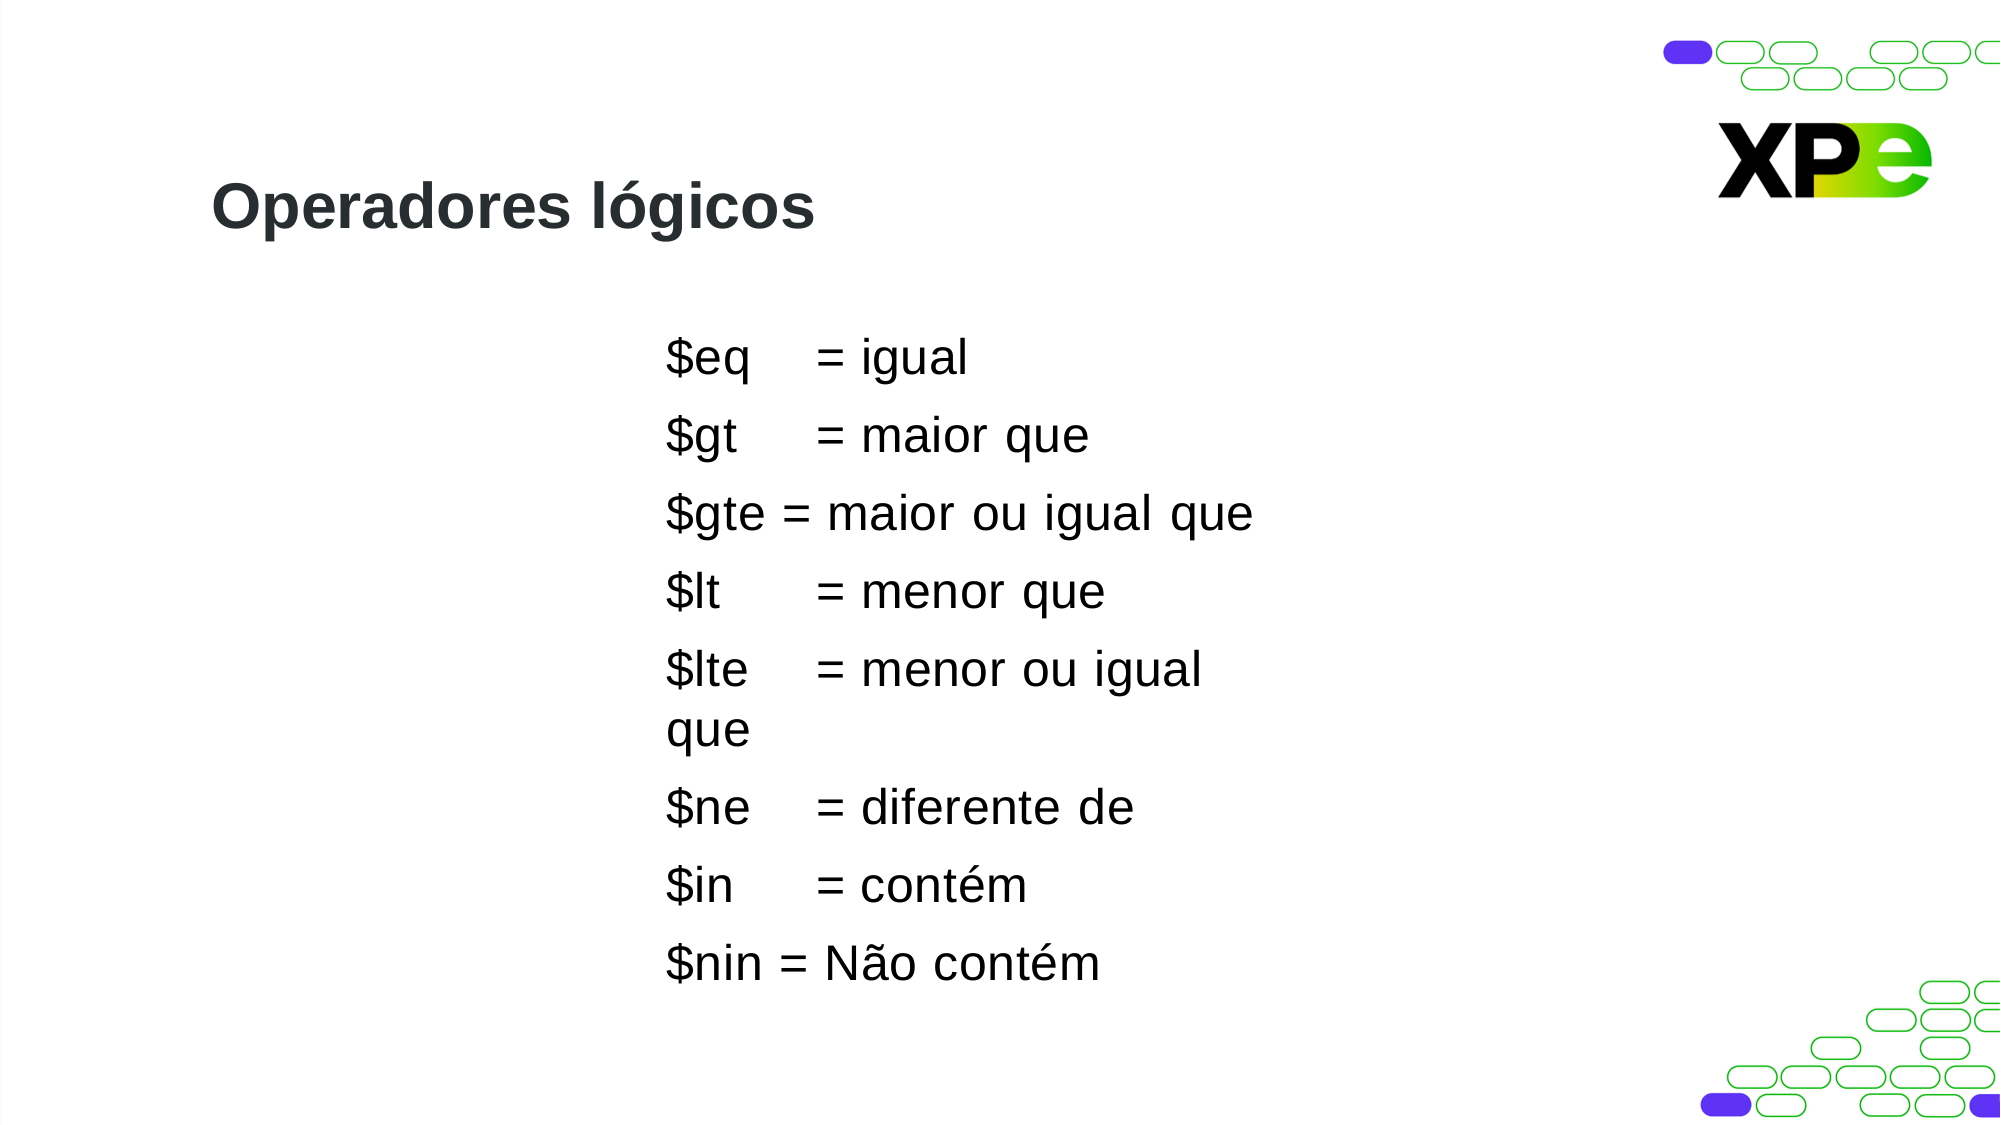

# Operadores lógicos
$eq	= igual
$gt	= maior que
$gte = maior ou igual que
$lt	= menor que
$lte	= menor ou igual que
$ne	= diferente de
$in	= contém
$nin = Não contém